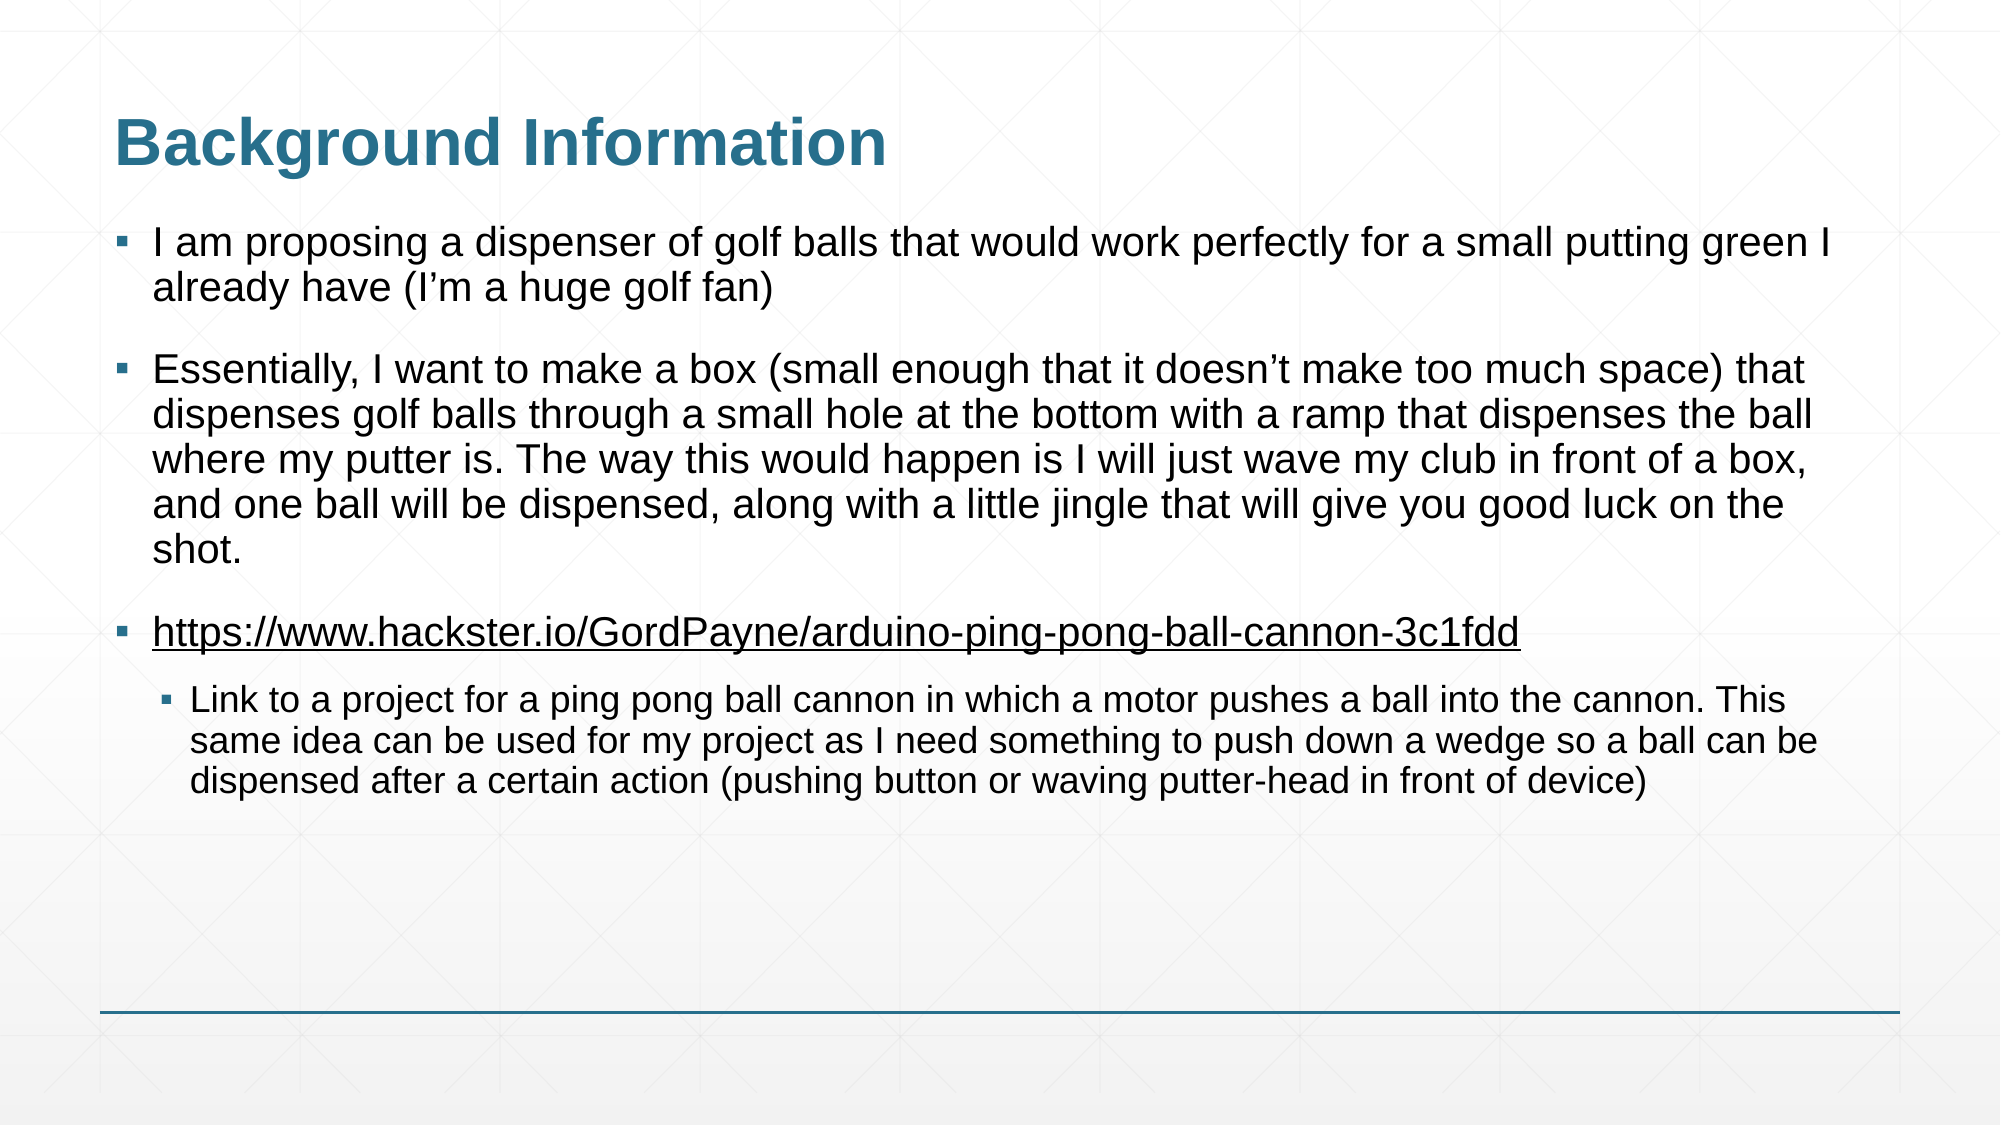

# Background Information
I am proposing a dispenser of golf balls that would work perfectly for a small putting green I already have (I’m a huge golf fan)
Essentially, I want to make a box (small enough that it doesn’t make too much space) that dispenses golf balls through a small hole at the bottom with a ramp that dispenses the ball where my putter is. The way this would happen is I will just wave my club in front of a box, and one ball will be dispensed, along with a little jingle that will give you good luck on the shot.
https://www.hackster.io/GordPayne/arduino-ping-pong-ball-cannon-3c1fdd
Link to a project for a ping pong ball cannon in which a motor pushes a ball into the cannon. This same idea can be used for my project as I need something to push down a wedge so a ball can be dispensed after a certain action (pushing button or waving putter-head in front of device)